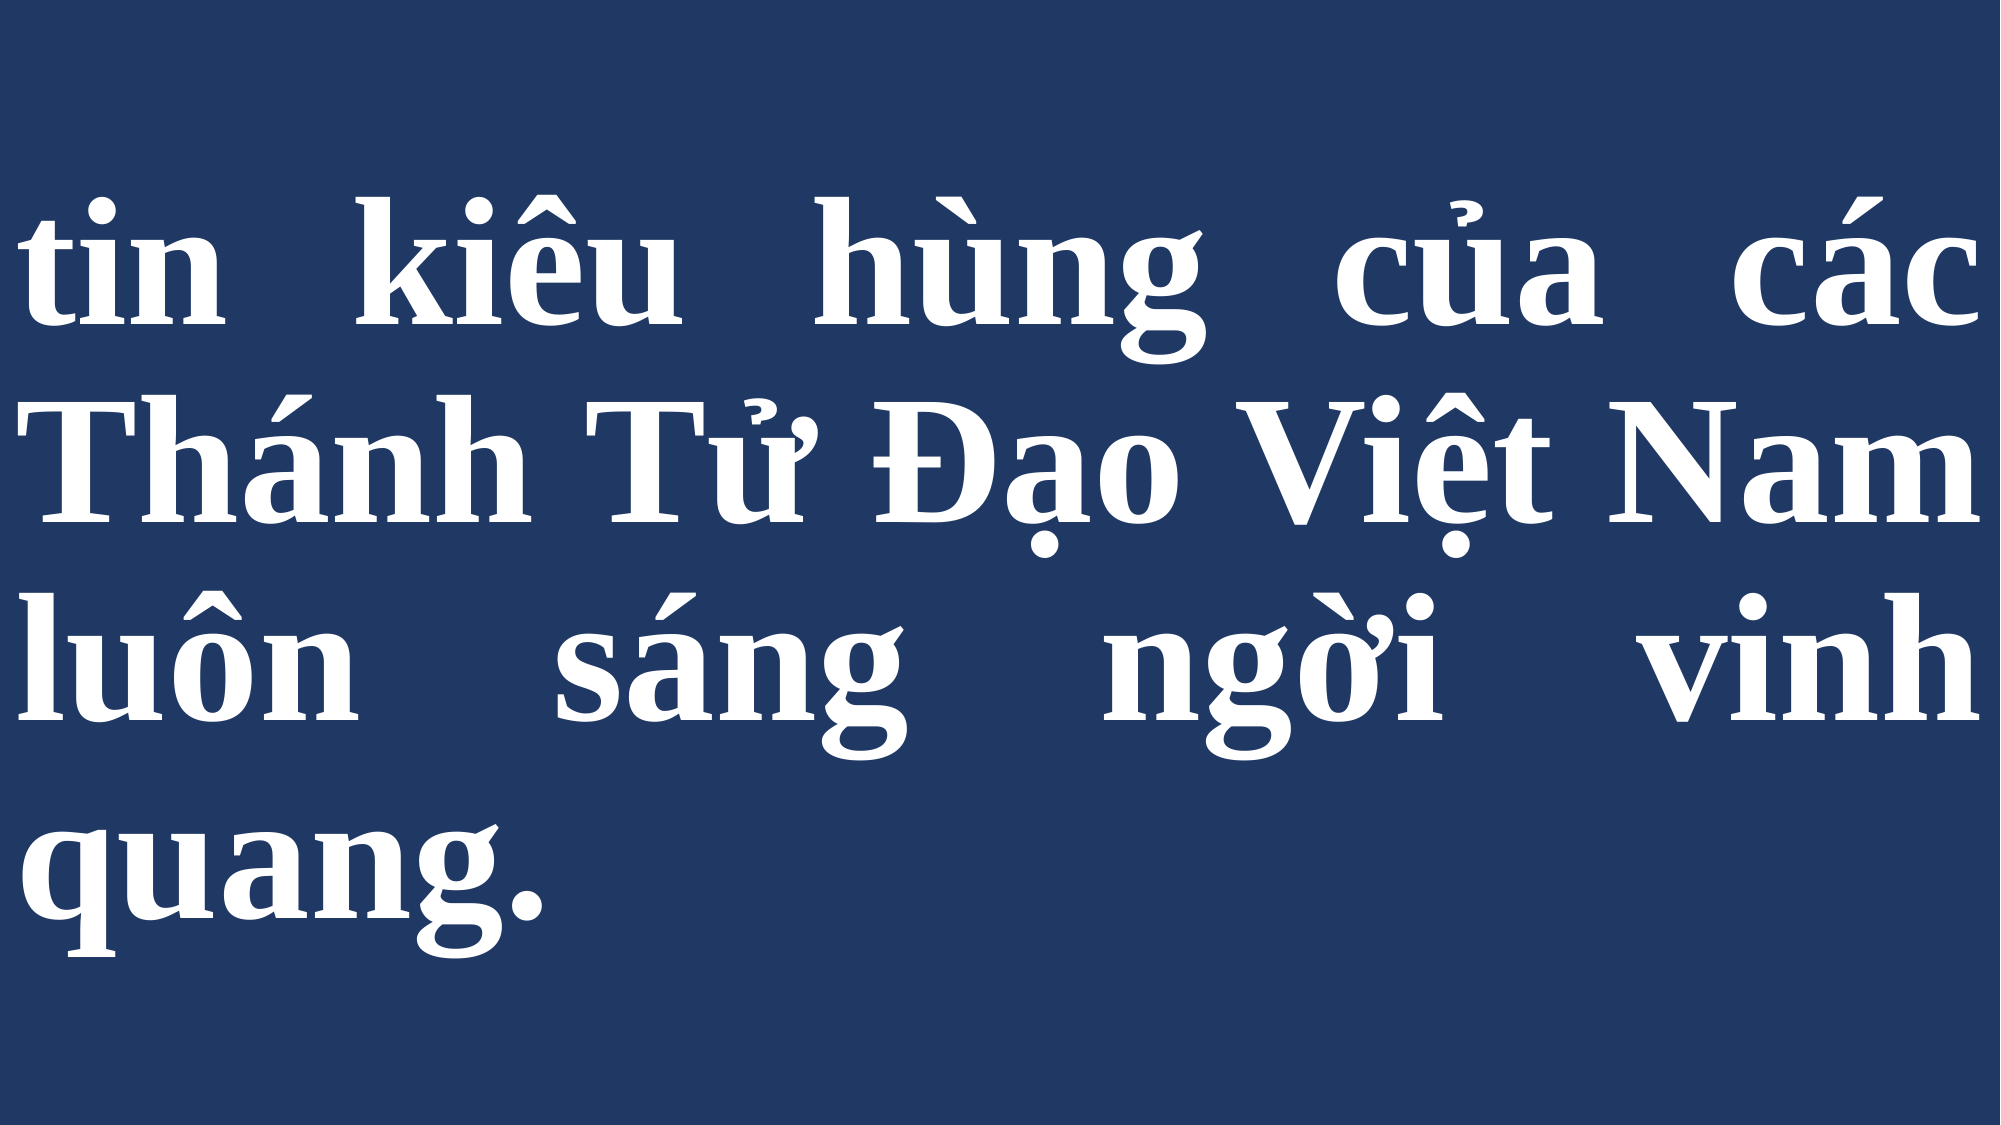

# tin kiêu hùng của các Thánh Tử Đạo Việt Nam luôn sáng ngời vinh quang.